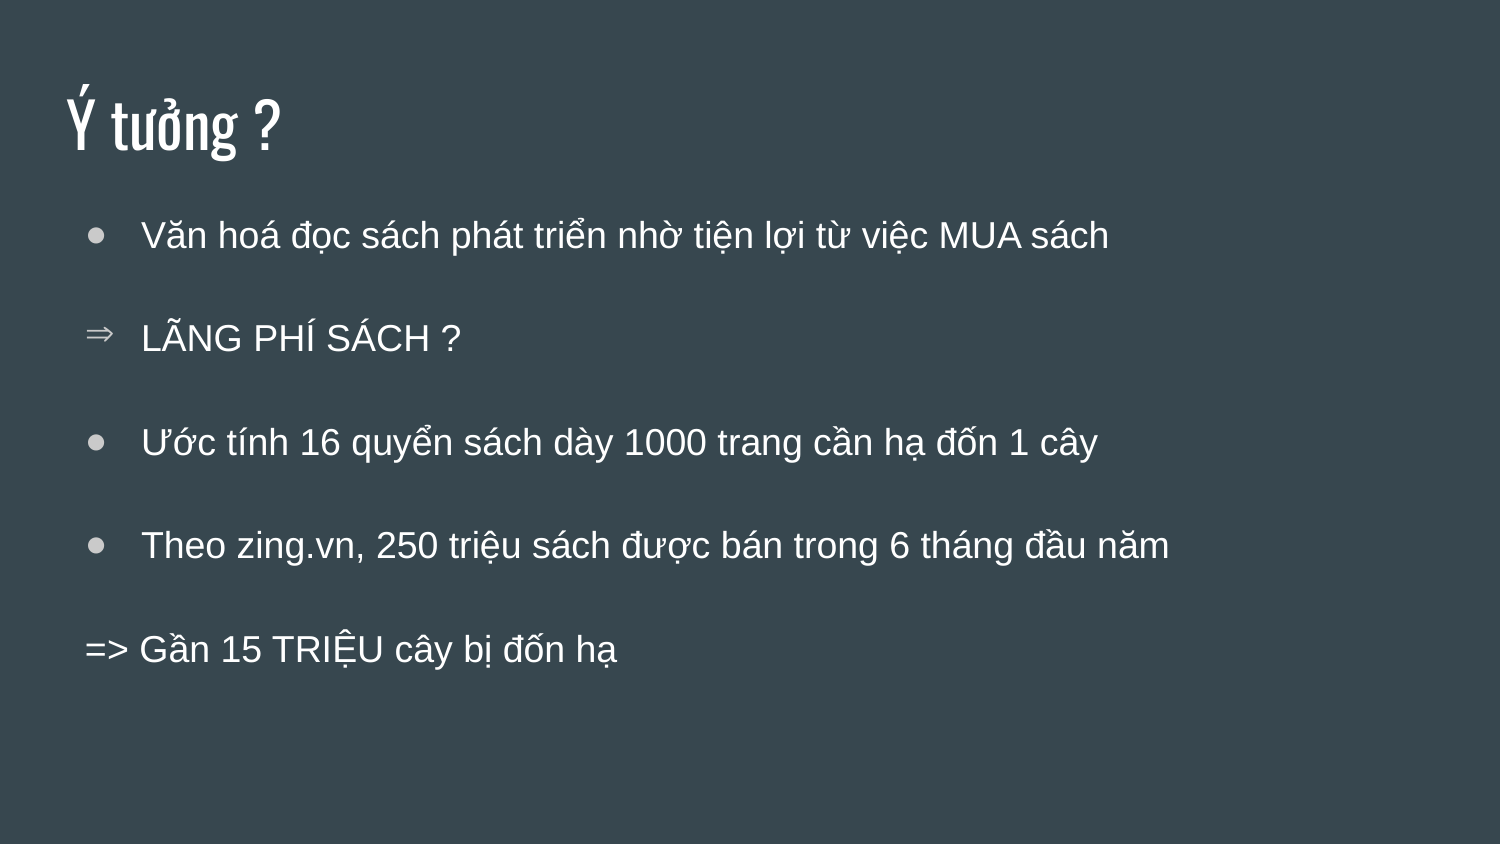

# Ý tưởng ?
Văn hoá đọc sách phát triển nhờ tiện lợi từ việc MUA sách

LÃNG PHÍ SÁCH ?

Ước tính 16 quyển sách dày 1000 trang cần hạ đốn 1 cây

Theo zing.vn, 250 triệu sách được bán trong 6 tháng đầu năm

=> Gần 15 TRIỆU cây bị đốn hạ